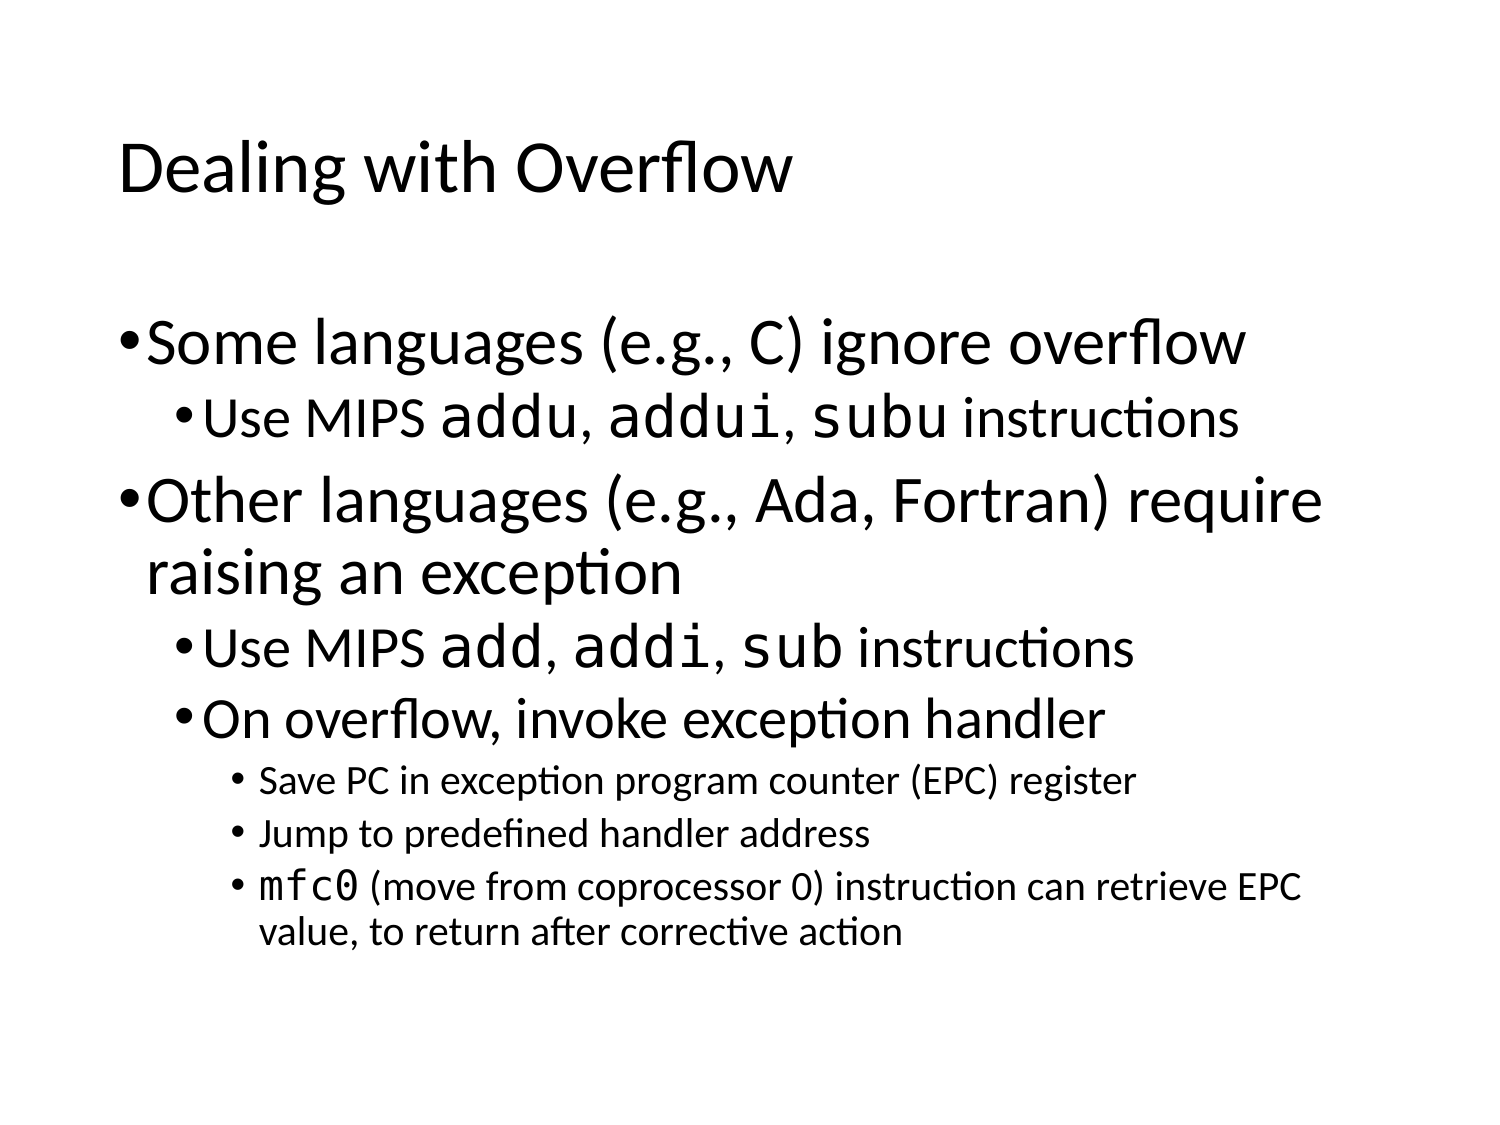

# Dealing with Overflow
Some languages (e.g., C) ignore overflow
Use MIPS addu, addui, subu instructions
Other languages (e.g., Ada, Fortran) require raising an exception
Use MIPS add, addi, sub instructions
On overflow, invoke exception handler
Save PC in exception program counter (EPC) register
Jump to predefined handler address
mfc0 (move from coprocessor 0) instruction can retrieve EPC value, to return after corrective action